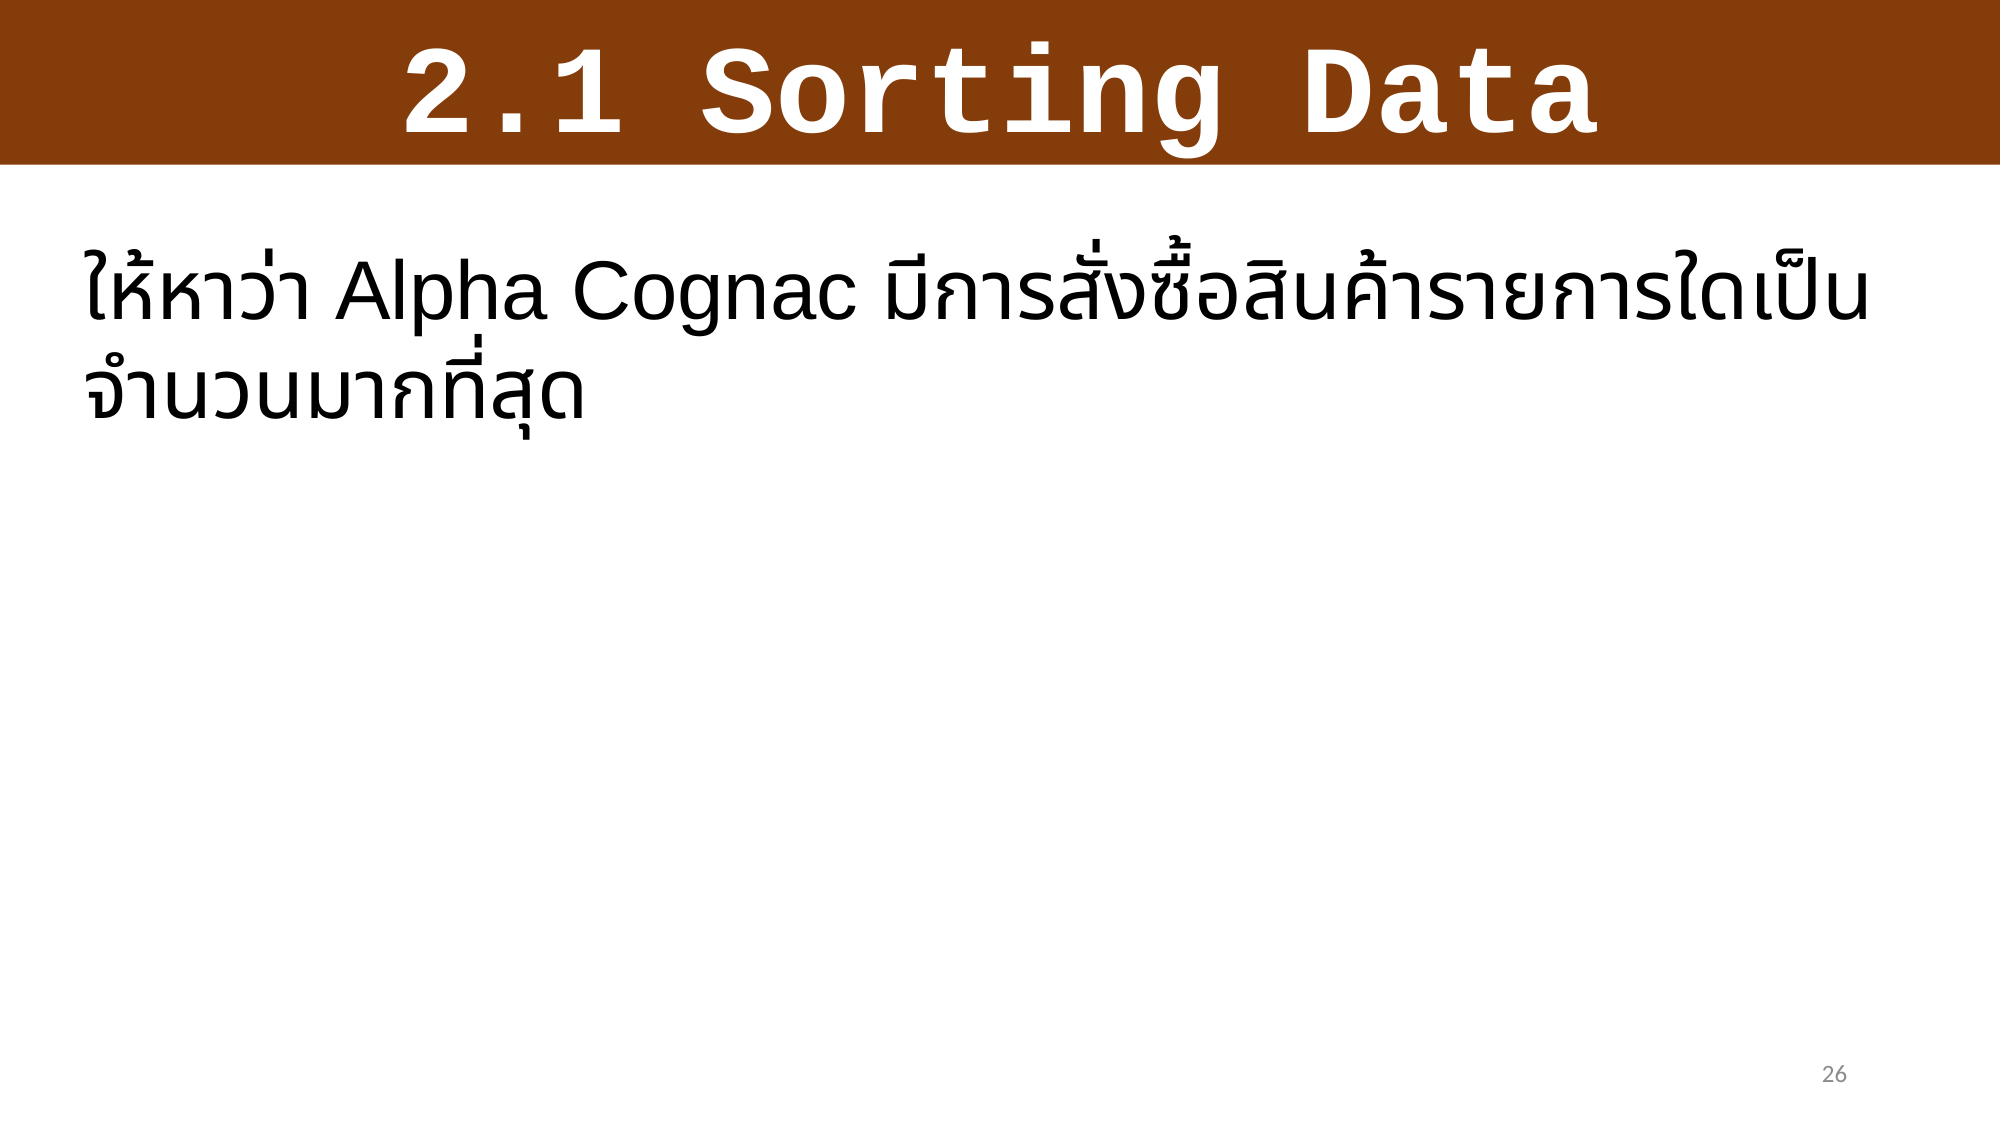

2.1 Sorting Data
ให้หาว่า Alpha Cognac มีการสั่งซื้อสินค้ารายการใดเป็นจำนวนมากที่สุด
26